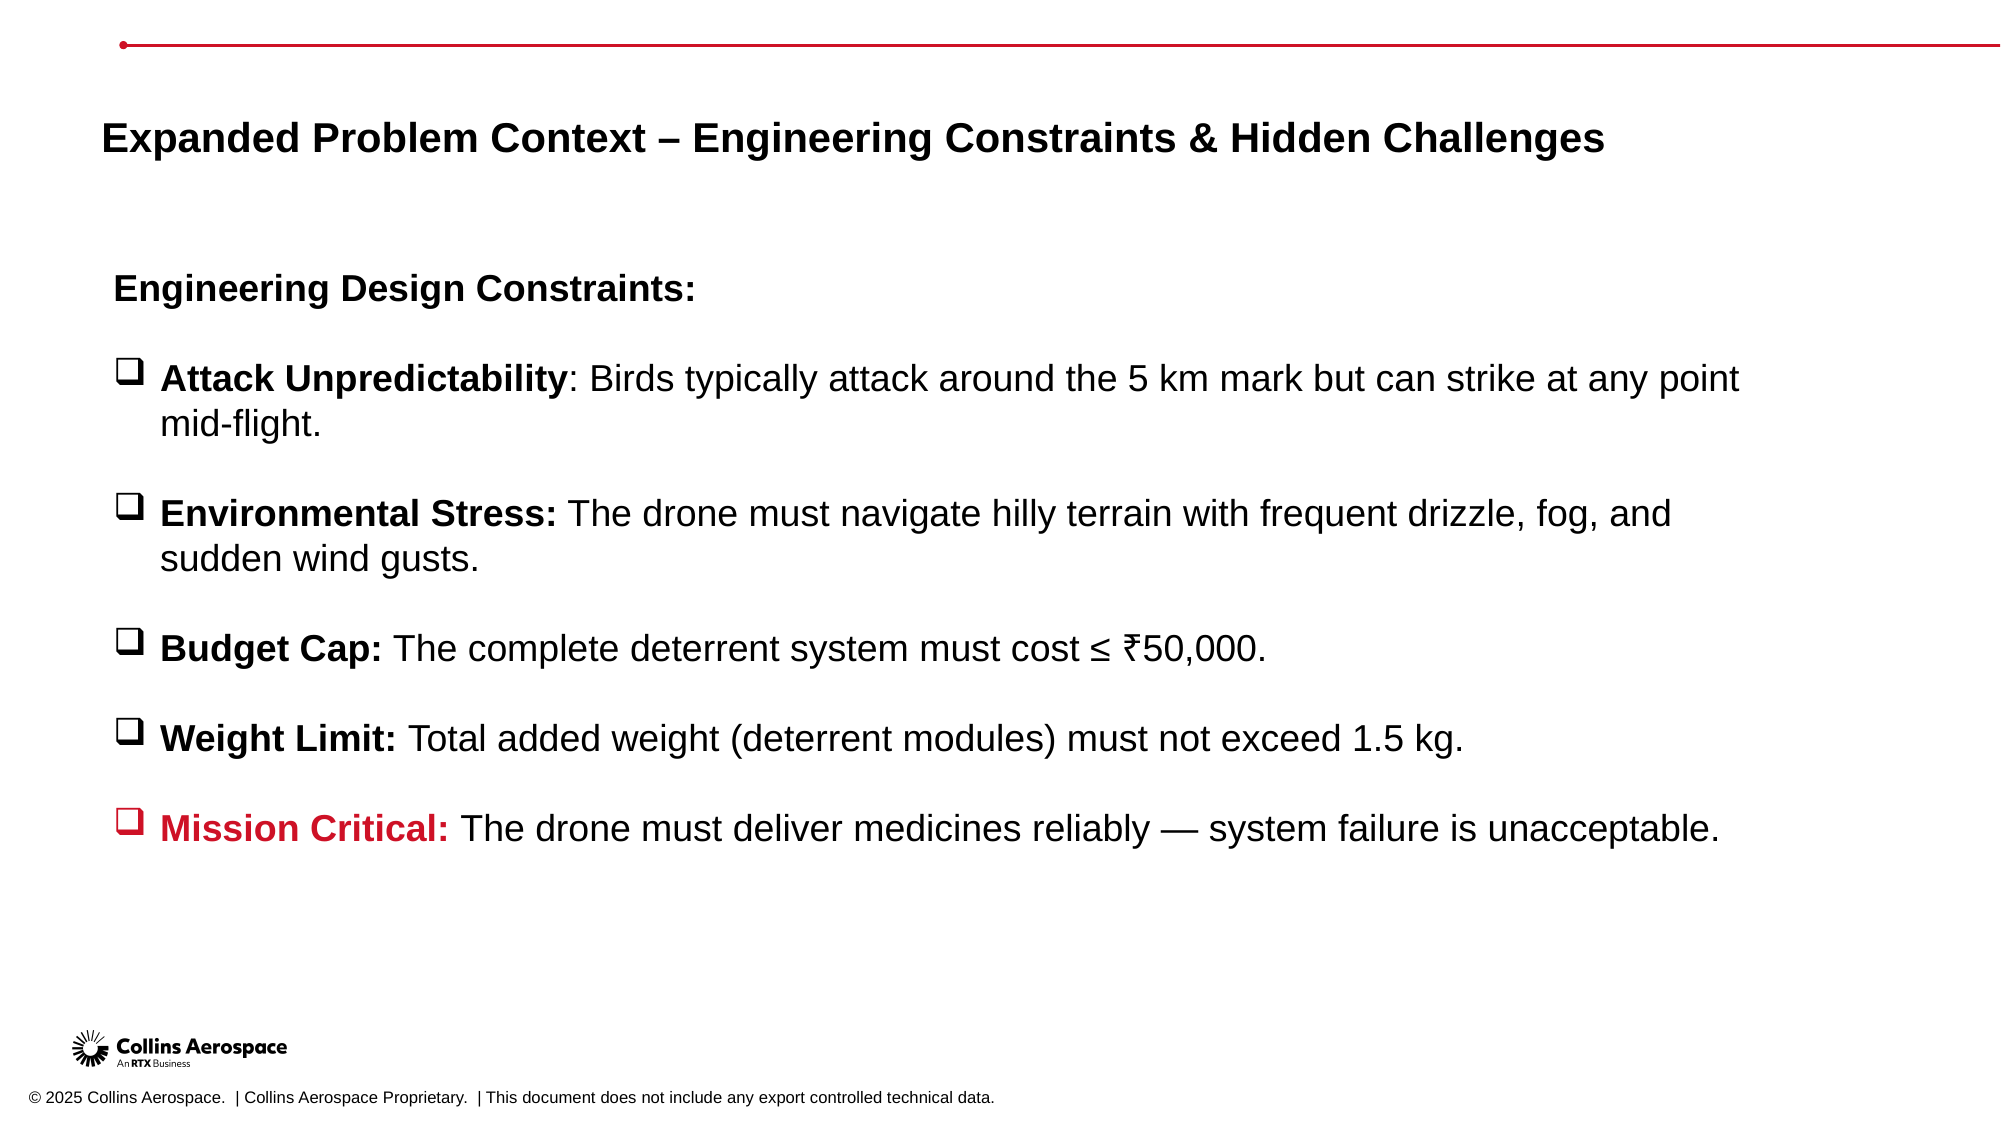

Expanded Problem Context – Engineering Constraints & Hidden Challenges
Engineering Design Constraints:

Attack Unpredictability: Birds typically attack around the 5 km mark but can strike at any point mid-flight.

Environmental Stress: The drone must navigate hilly terrain with frequent drizzle, fog, and sudden wind gusts.

Budget Cap: The complete deterrent system must cost ≤ ₹50,000.

Weight Limit: Total added weight (deterrent modules) must not exceed 1.5 kg.

Mission Critical: The drone must deliver medicines reliably — system failure is unacceptable.
© 2025 Collins Aerospace.  | Collins Aerospace Proprietary.  | This document does not include any export controlled technical data.